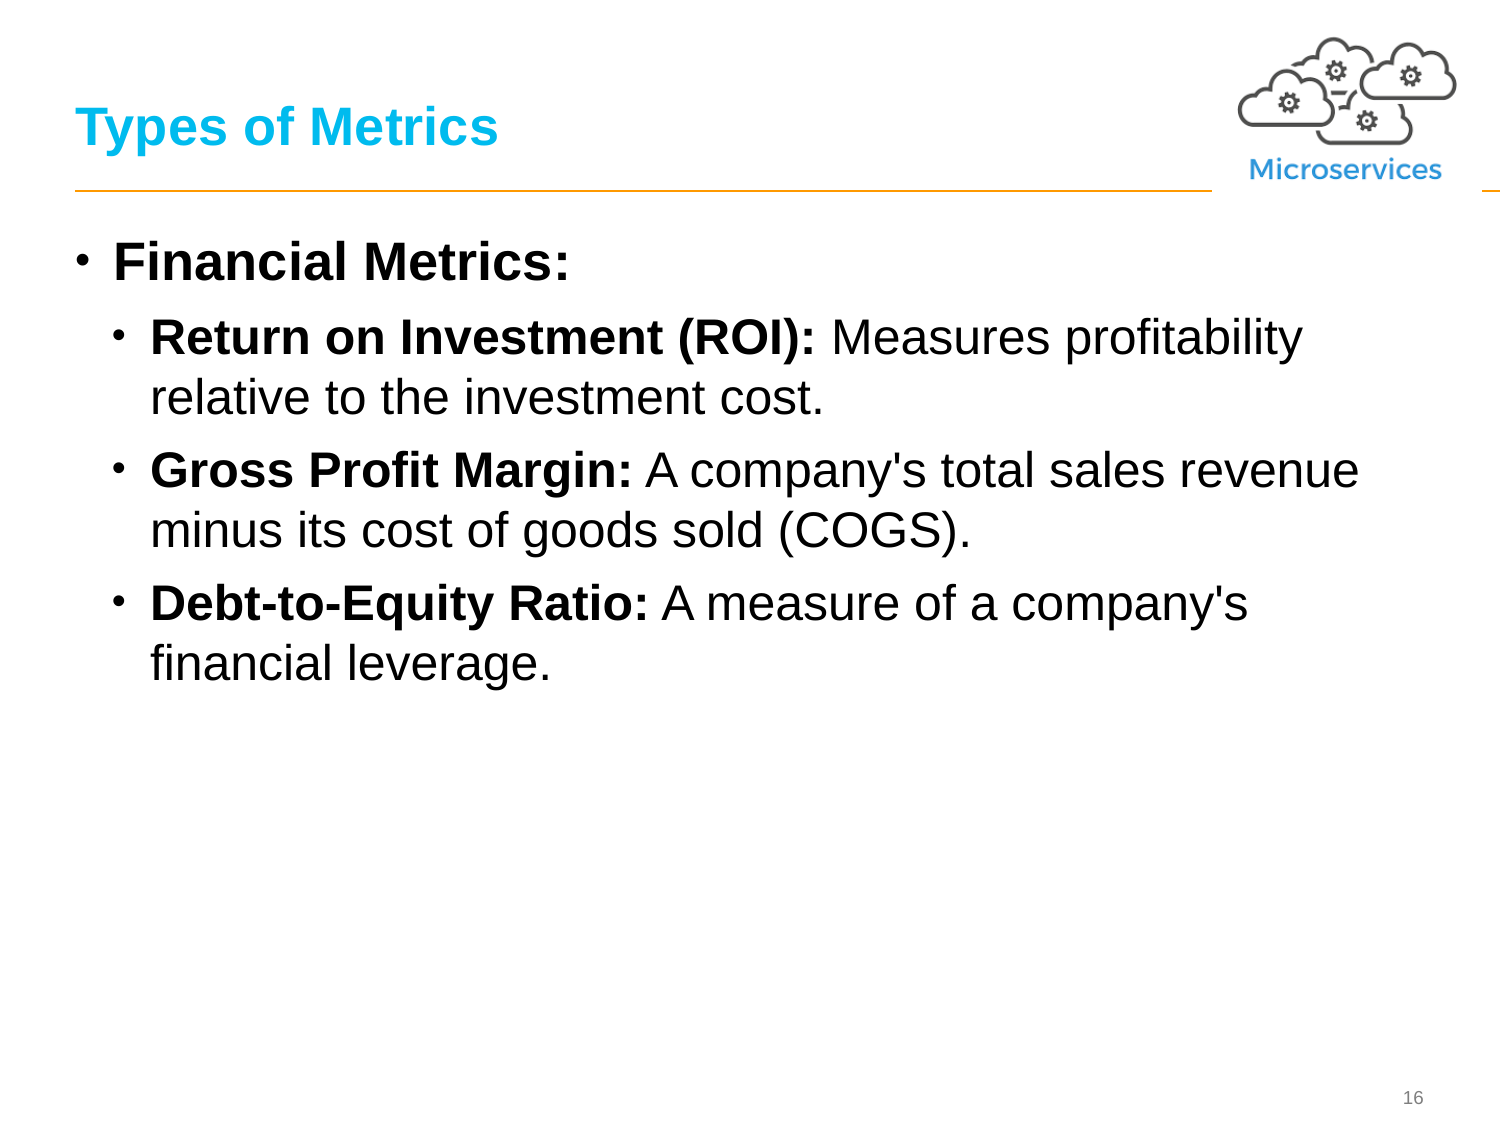

# Types of Metrics
Financial Metrics:
Return on Investment (ROI): Measures profitability relative to the investment cost.
Gross Profit Margin: A company's total sales revenue minus its cost of goods sold (COGS).
Debt-to-Equity Ratio: A measure of a company's financial leverage.